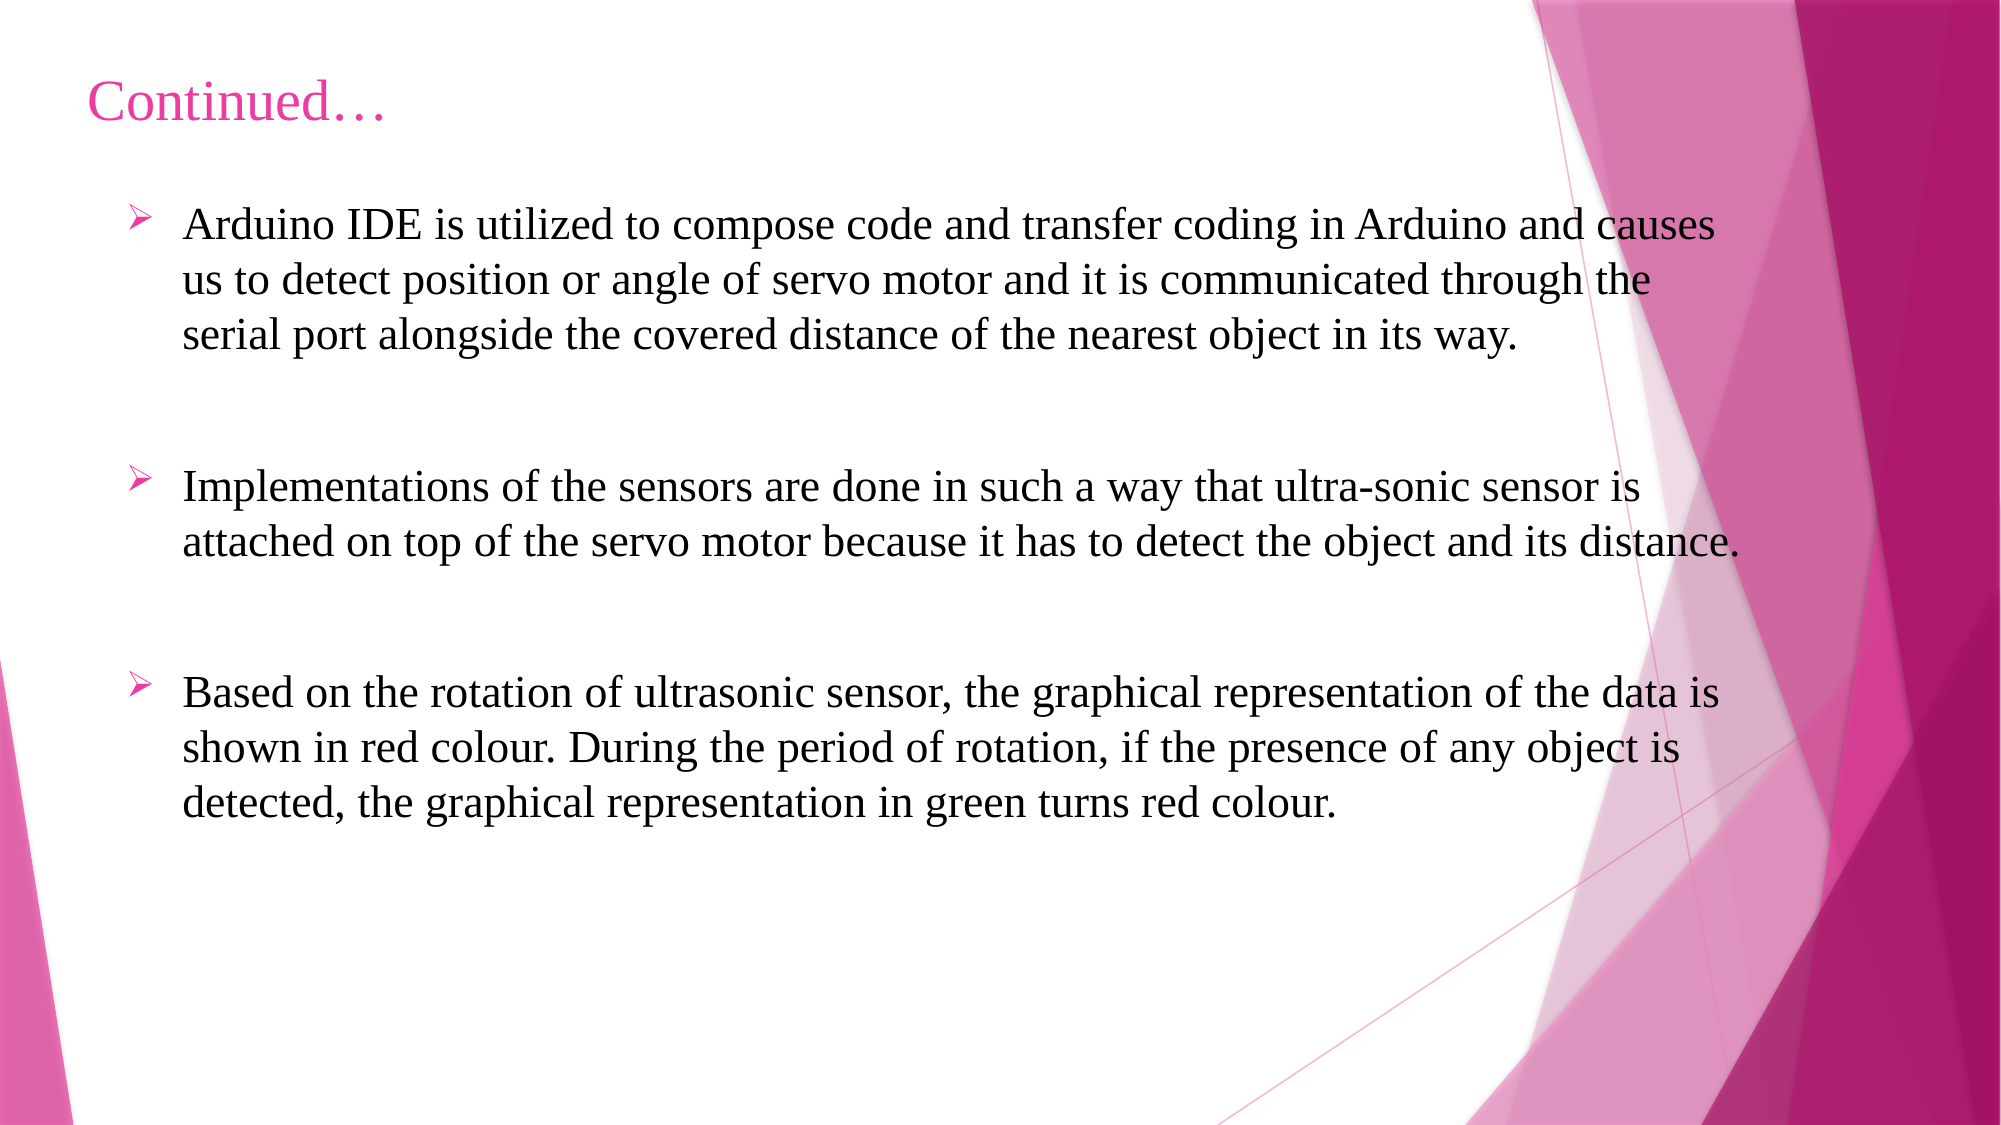

# Continued…
Arduino IDE is utilized to compose code and transfer coding in Arduino and causes us to detect position or angle of servo motor and it is communicated through the serial port alongside the covered distance of the nearest object in its way.

Implementations of the sensors are done in such a way that ultra-sonic sensor is attached on top of the servo motor because it has to detect the object and its distance.

Based on the rotation of ultrasonic sensor, the graphical representation of the data is shown in red colour. During the period of rotation, if the presence of any object is detected, the graphical representation in green turns red colour.